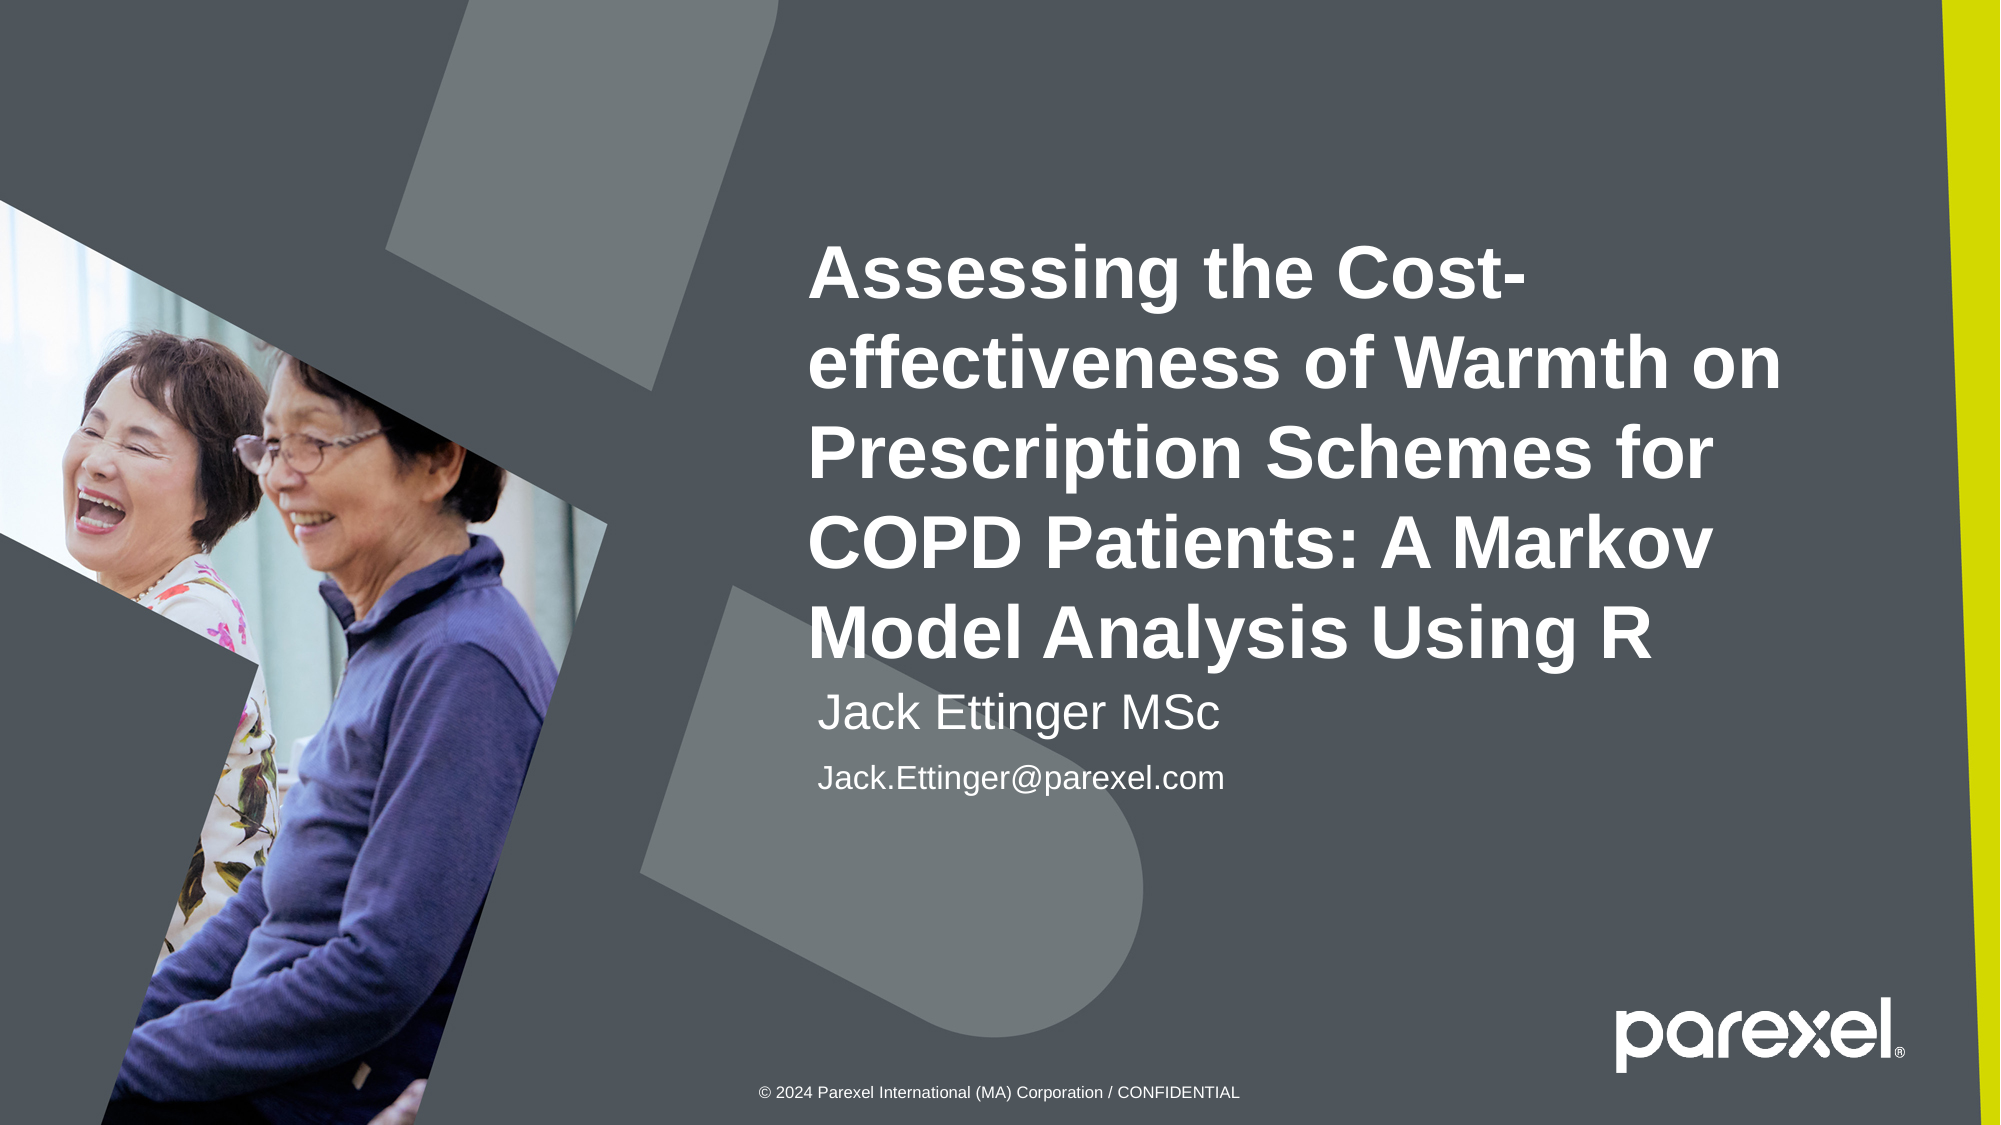

# Assessing the Cost-effectiveness of Warmth on Prescription Schemes for COPD Patients: A Markov Model Analysis Using R
Jack Ettinger MSc
Jack.Ettinger@parexel.com